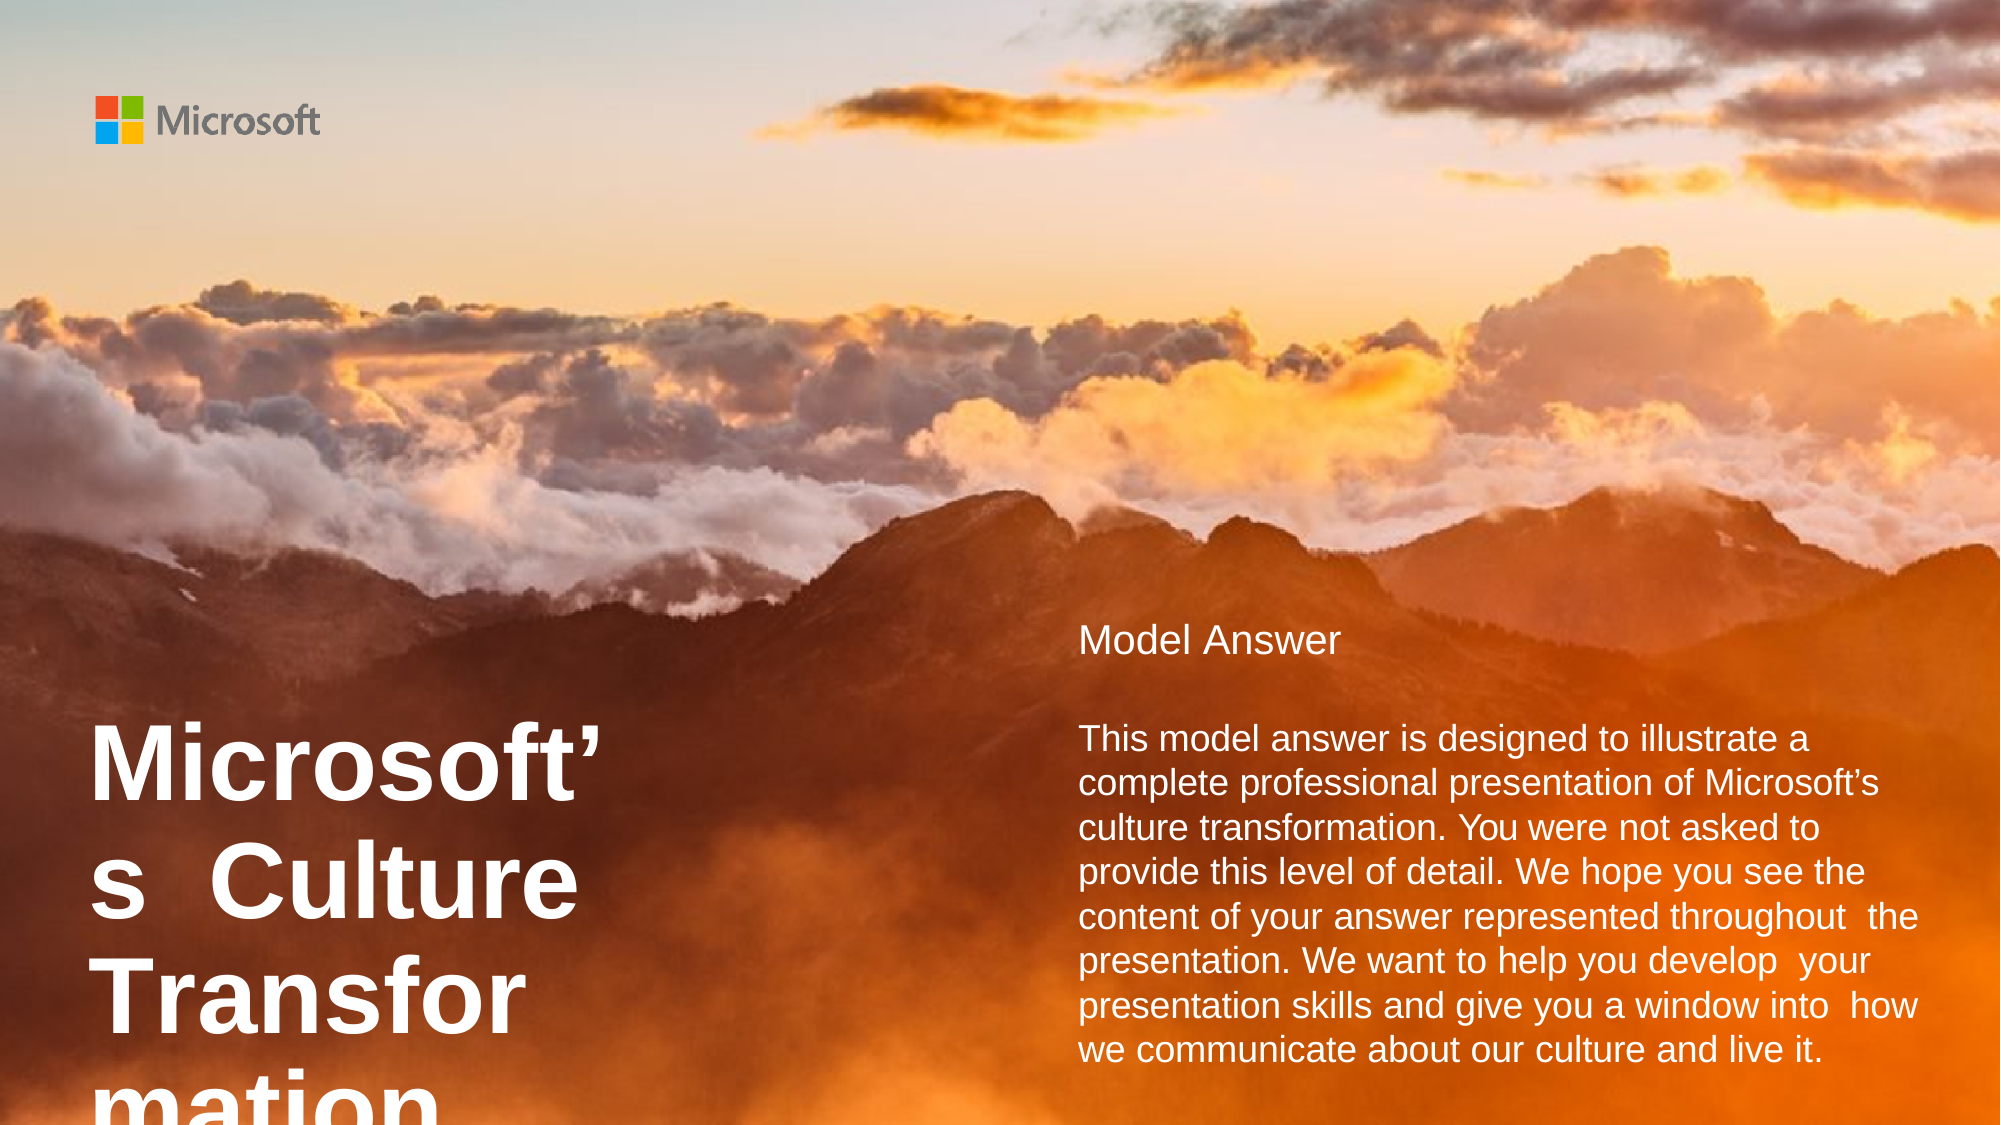

Model Answer
Microsoft’s  Culture
Transformation
This model answer is designed to illustrate a  complete professional presentation of Microsoft’s  culture transformation. You were not asked to  provide this level of detail. We hope you see the  content of your answer represented throughout  the presentation. We want to help you develop  your presentation skills and give you a window into  how we communicate about our culture and live it.